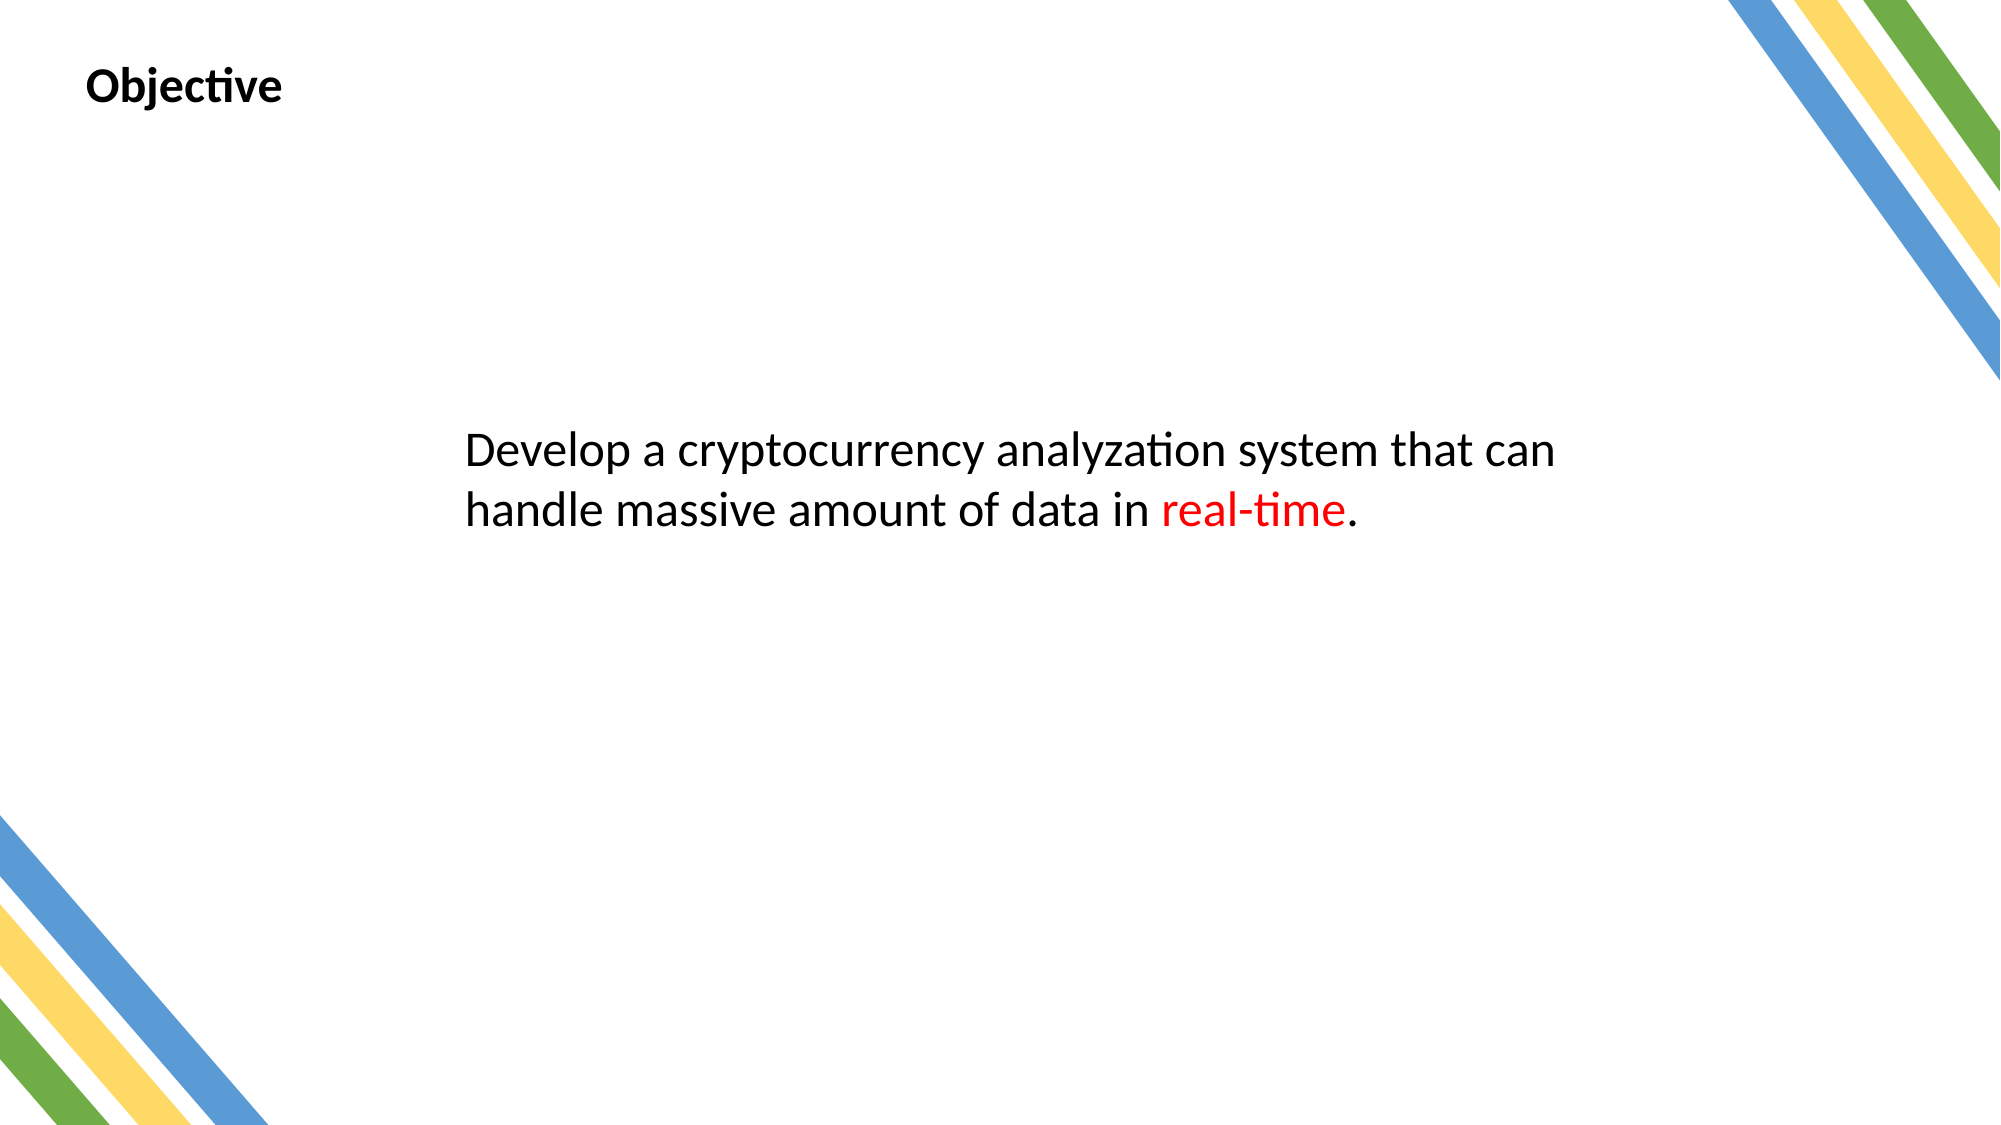

Objective
Develop a cryptocurrency analyzation system that can handle massive amount of data in real-time.